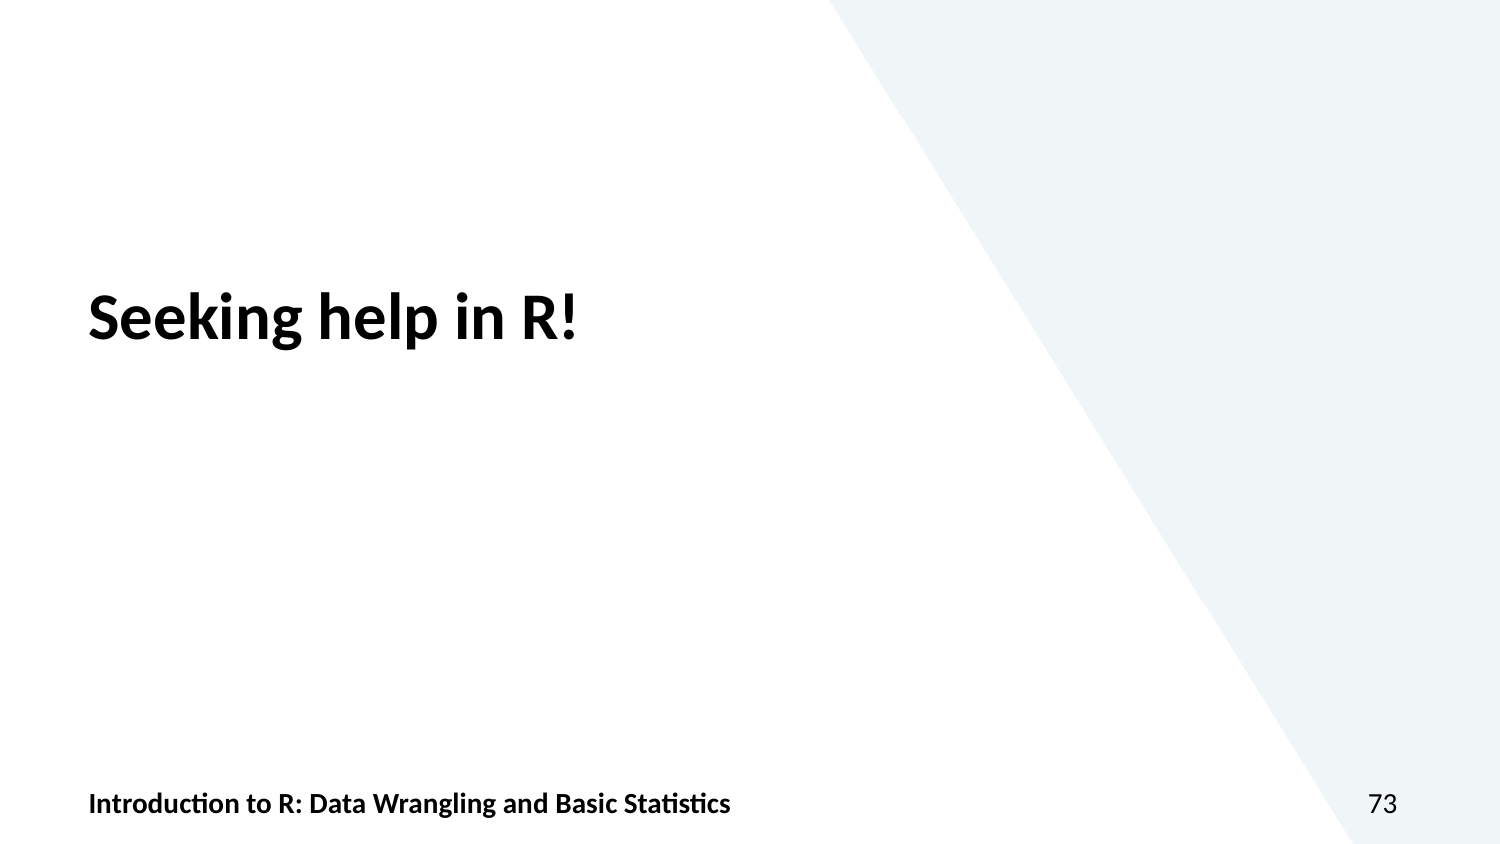

Seeking help in R!
Introduction to R: Data Wrangling and Basic Statistics
73